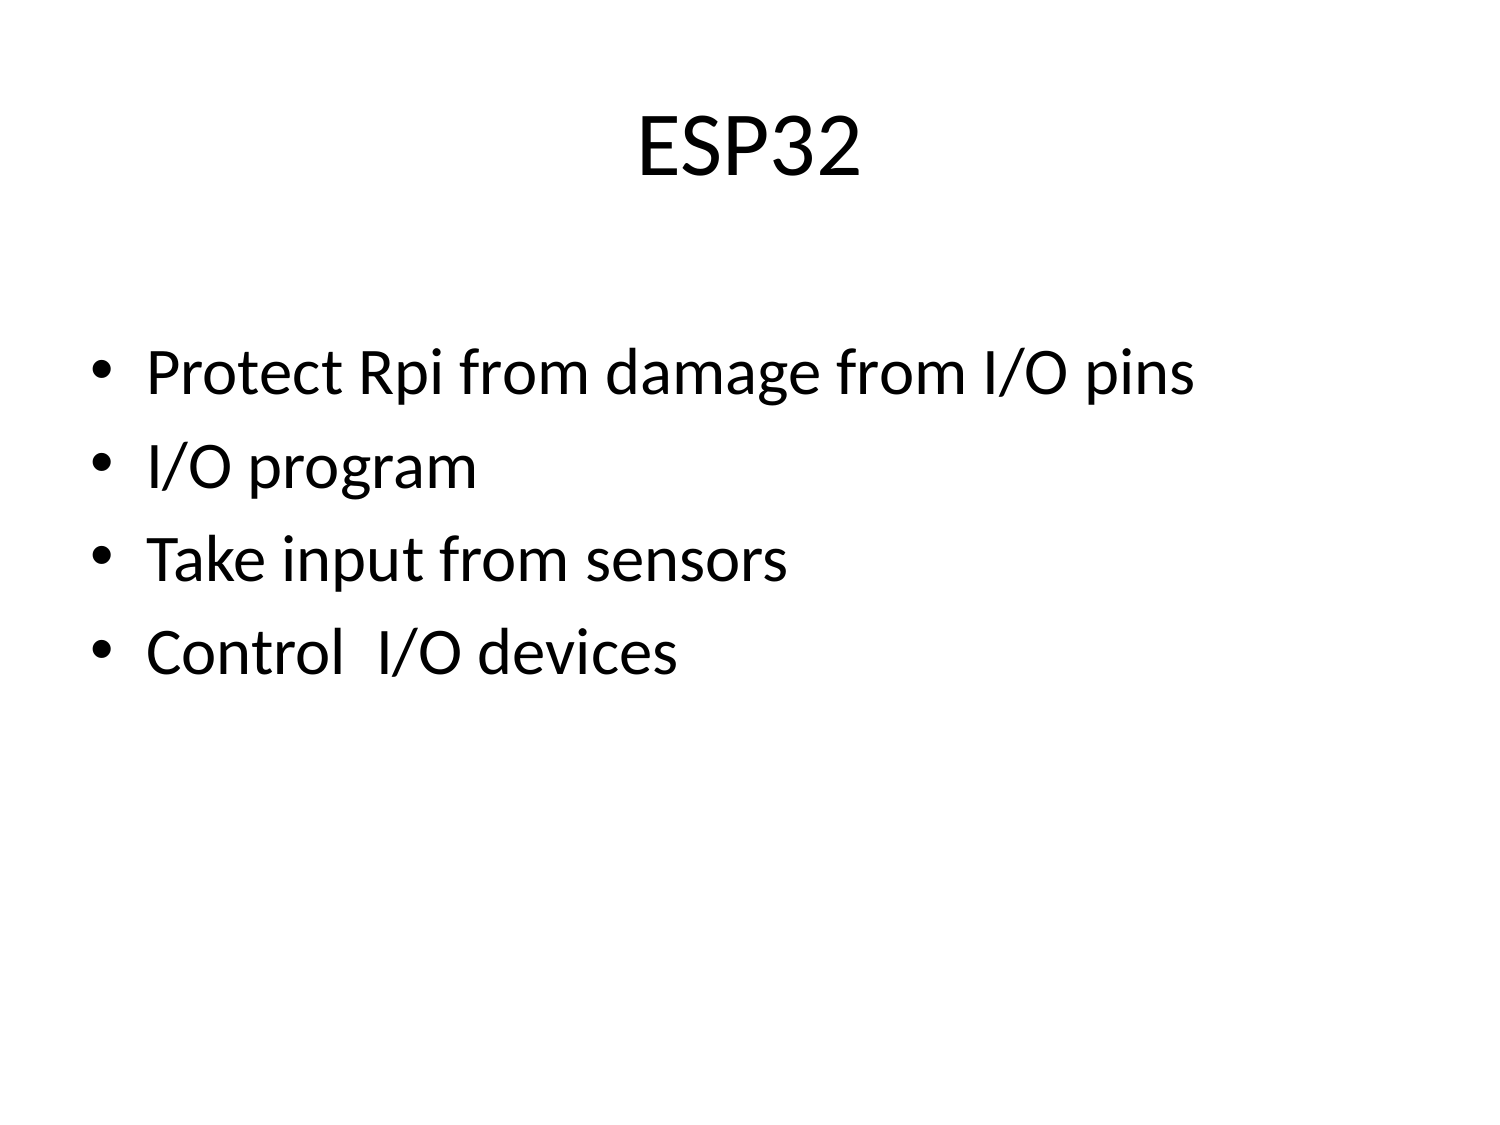

ESP32

Protect Rpi from damage from I/O pins
I/O program
Take input from sensors
Control  I/O devices